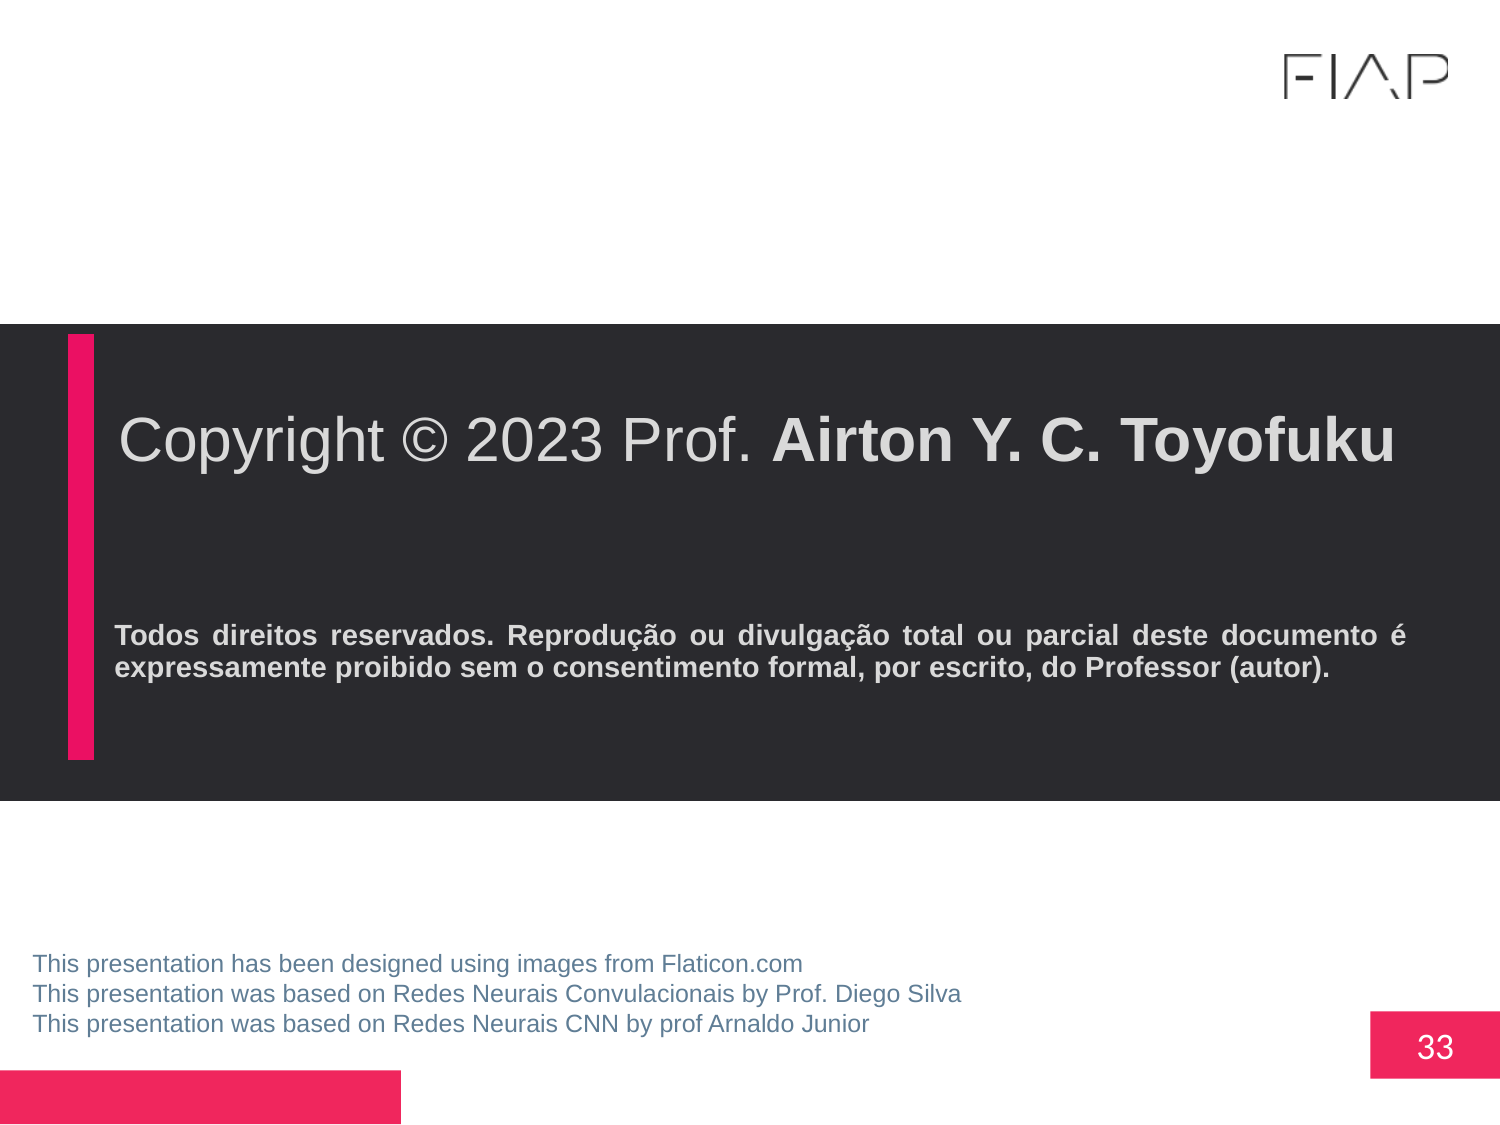

# Copyright © 2023 Prof. Airton Y. C. Toyofuku
This presentation has been designed using images from Flaticon.com
This presentation was based on Redes Neurais Convulacionais by Prof. Diego Silva
This presentation was based on Redes Neurais CNN by prof Arnaldo Junior
33